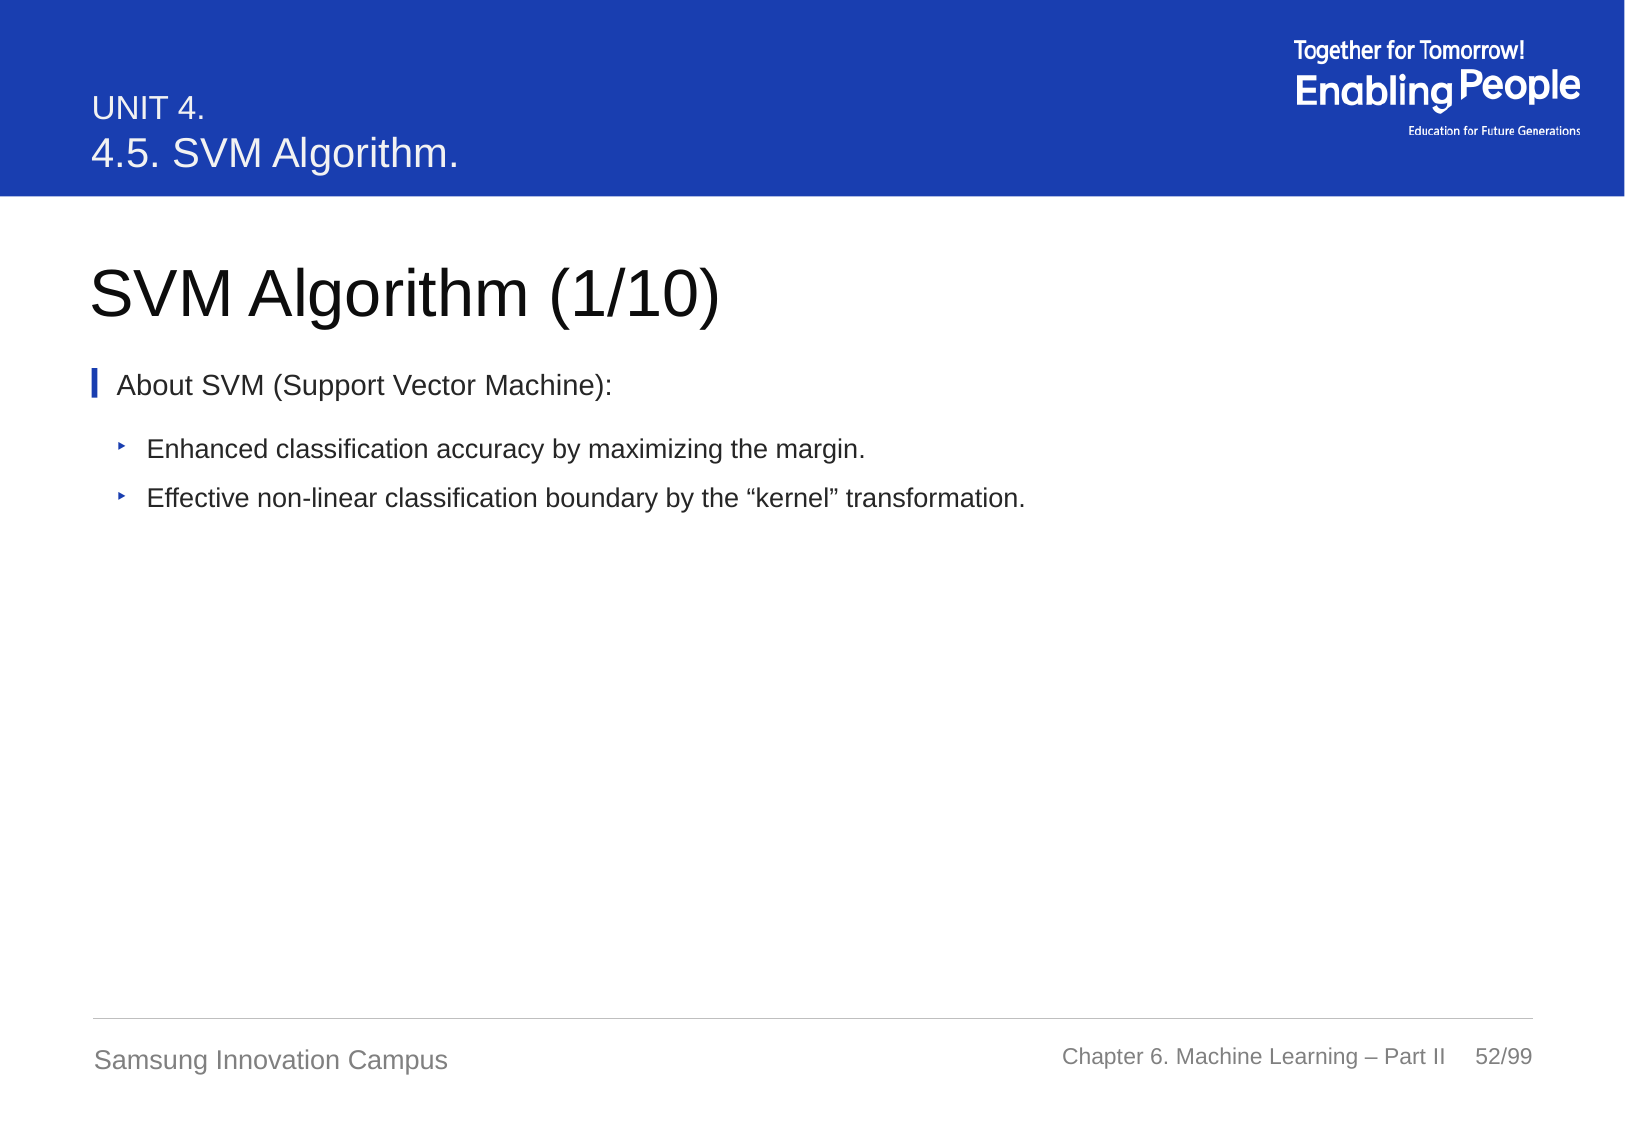

UNIT 4.
4.5. SVM Algorithm.
SVM Algorithm (1/10)
About SVM (Support Vector Machine):

Enhanced classification accuracy by maximizing the margin.
Effective non-linear classification boundary by the “kernel” transformation.